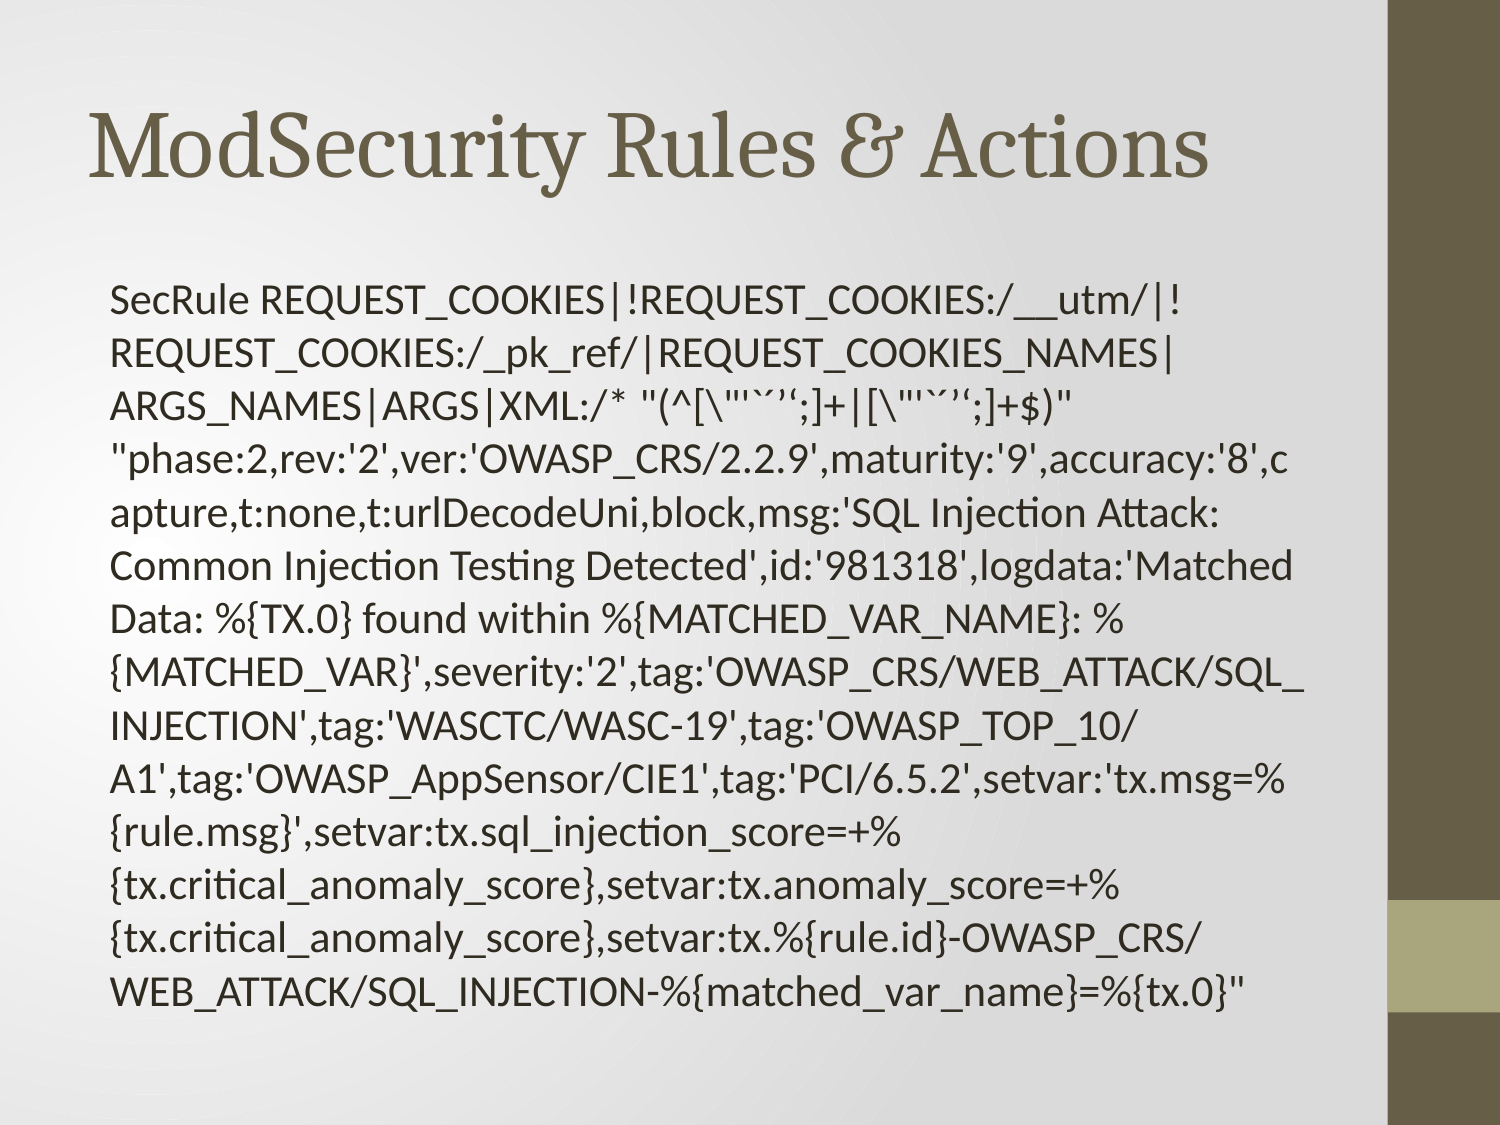

# ModSecurity Rules & Actions
SecRule REQUEST_COOKIES|!REQUEST_COOKIES:/__utm/|!REQUEST_COOKIES:/_pk_ref/|REQUEST_COOKIES_NAMES|ARGS_NAMES|ARGS|XML:/* "(^[\"'`´’‘;]+|[\"'`´’‘;]+$)" "phase:2,rev:'2',ver:'OWASP_CRS/2.2.9',maturity:'9',accuracy:'8',capture,t:none,t:urlDecodeUni,block,msg:'SQL Injection Attack: Common Injection Testing Detected',id:'981318',logdata:'Matched Data: %{TX.0} found within %{MATCHED_VAR_NAME}: %{MATCHED_VAR}',severity:'2',tag:'OWASP_CRS/WEB_ATTACK/SQL_INJECTION',tag:'WASCTC/WASC-19',tag:'OWASP_TOP_10/A1',tag:'OWASP_AppSensor/CIE1',tag:'PCI/6.5.2',setvar:'tx.msg=%{rule.msg}',setvar:tx.sql_injection_score=+%{tx.critical_anomaly_score},setvar:tx.anomaly_score=+%{tx.critical_anomaly_score},setvar:tx.%{rule.id}-OWASP_CRS/WEB_ATTACK/SQL_INJECTION-%{matched_var_name}=%{tx.0}"